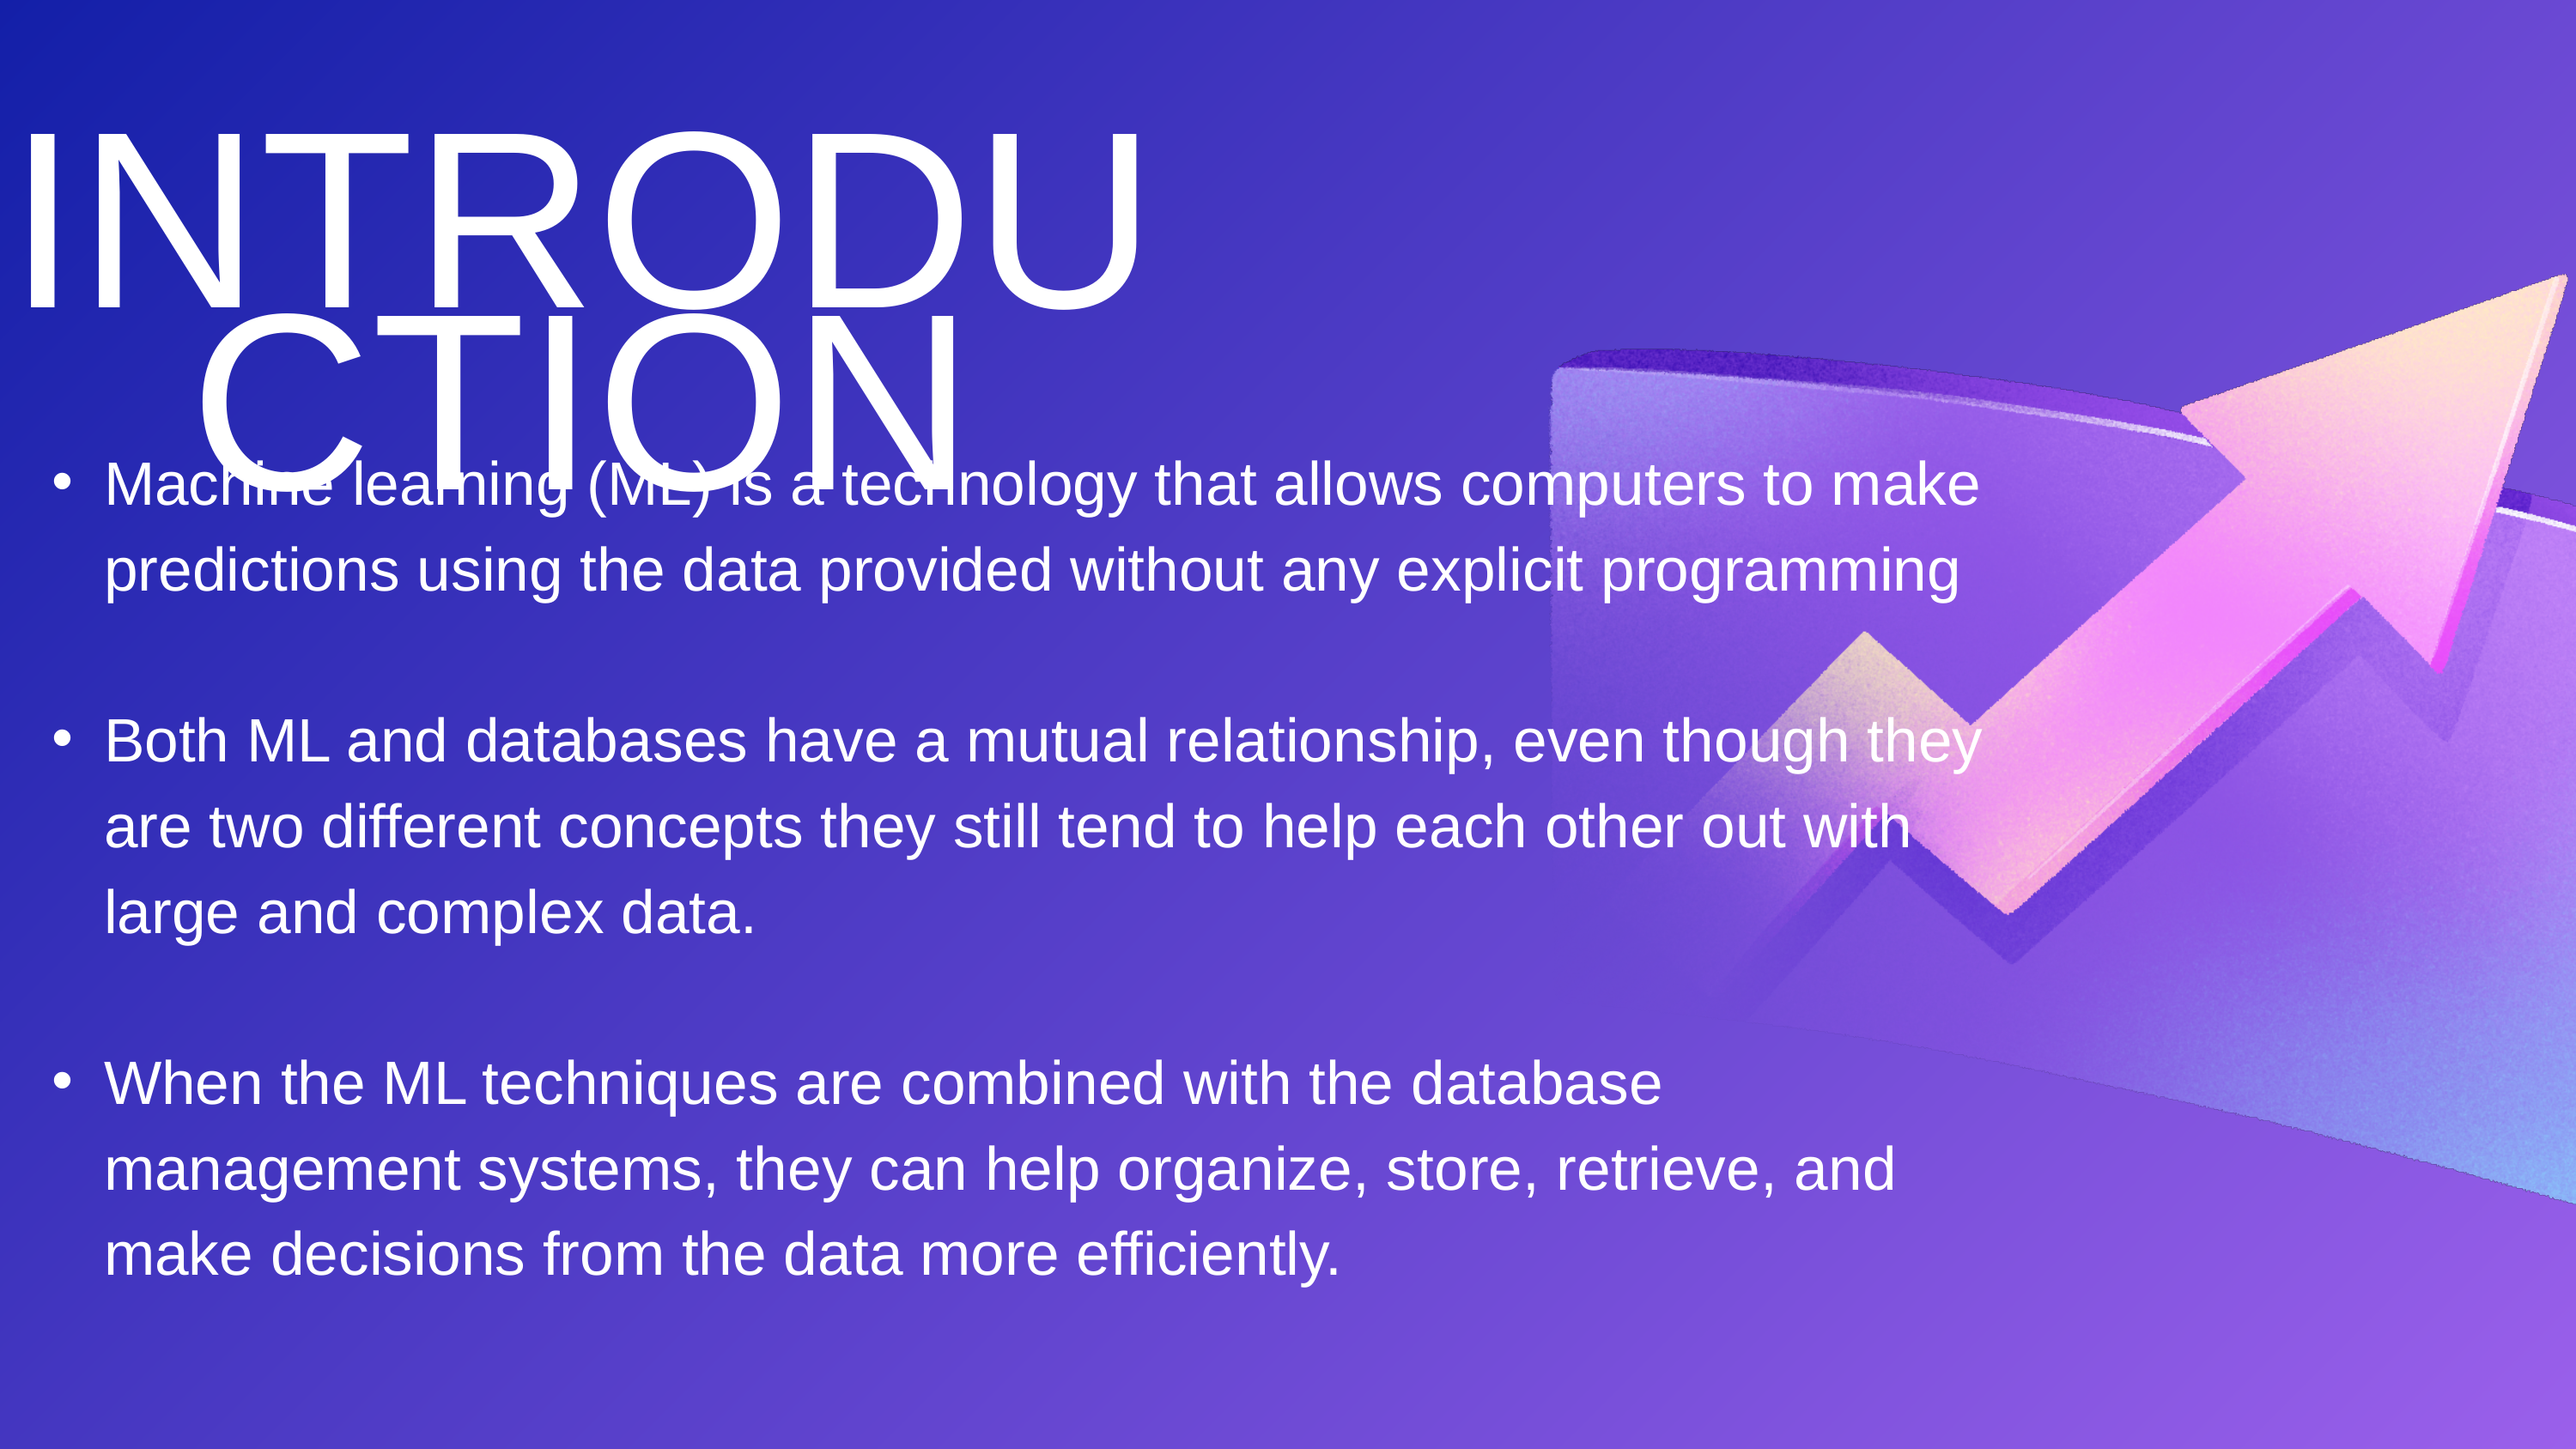

INTRODUCTION

Machine learning (ML) is a technology that allows computers to make predictions using the data provided without any explicit programming

Both ML and databases have a mutual relationship, even though they are two different concepts they still tend to help each other out with large and complex data.

When the ML techniques are combined with the database management systems, they can help organize, store, retrieve, and make decisions from the data more efficiently.